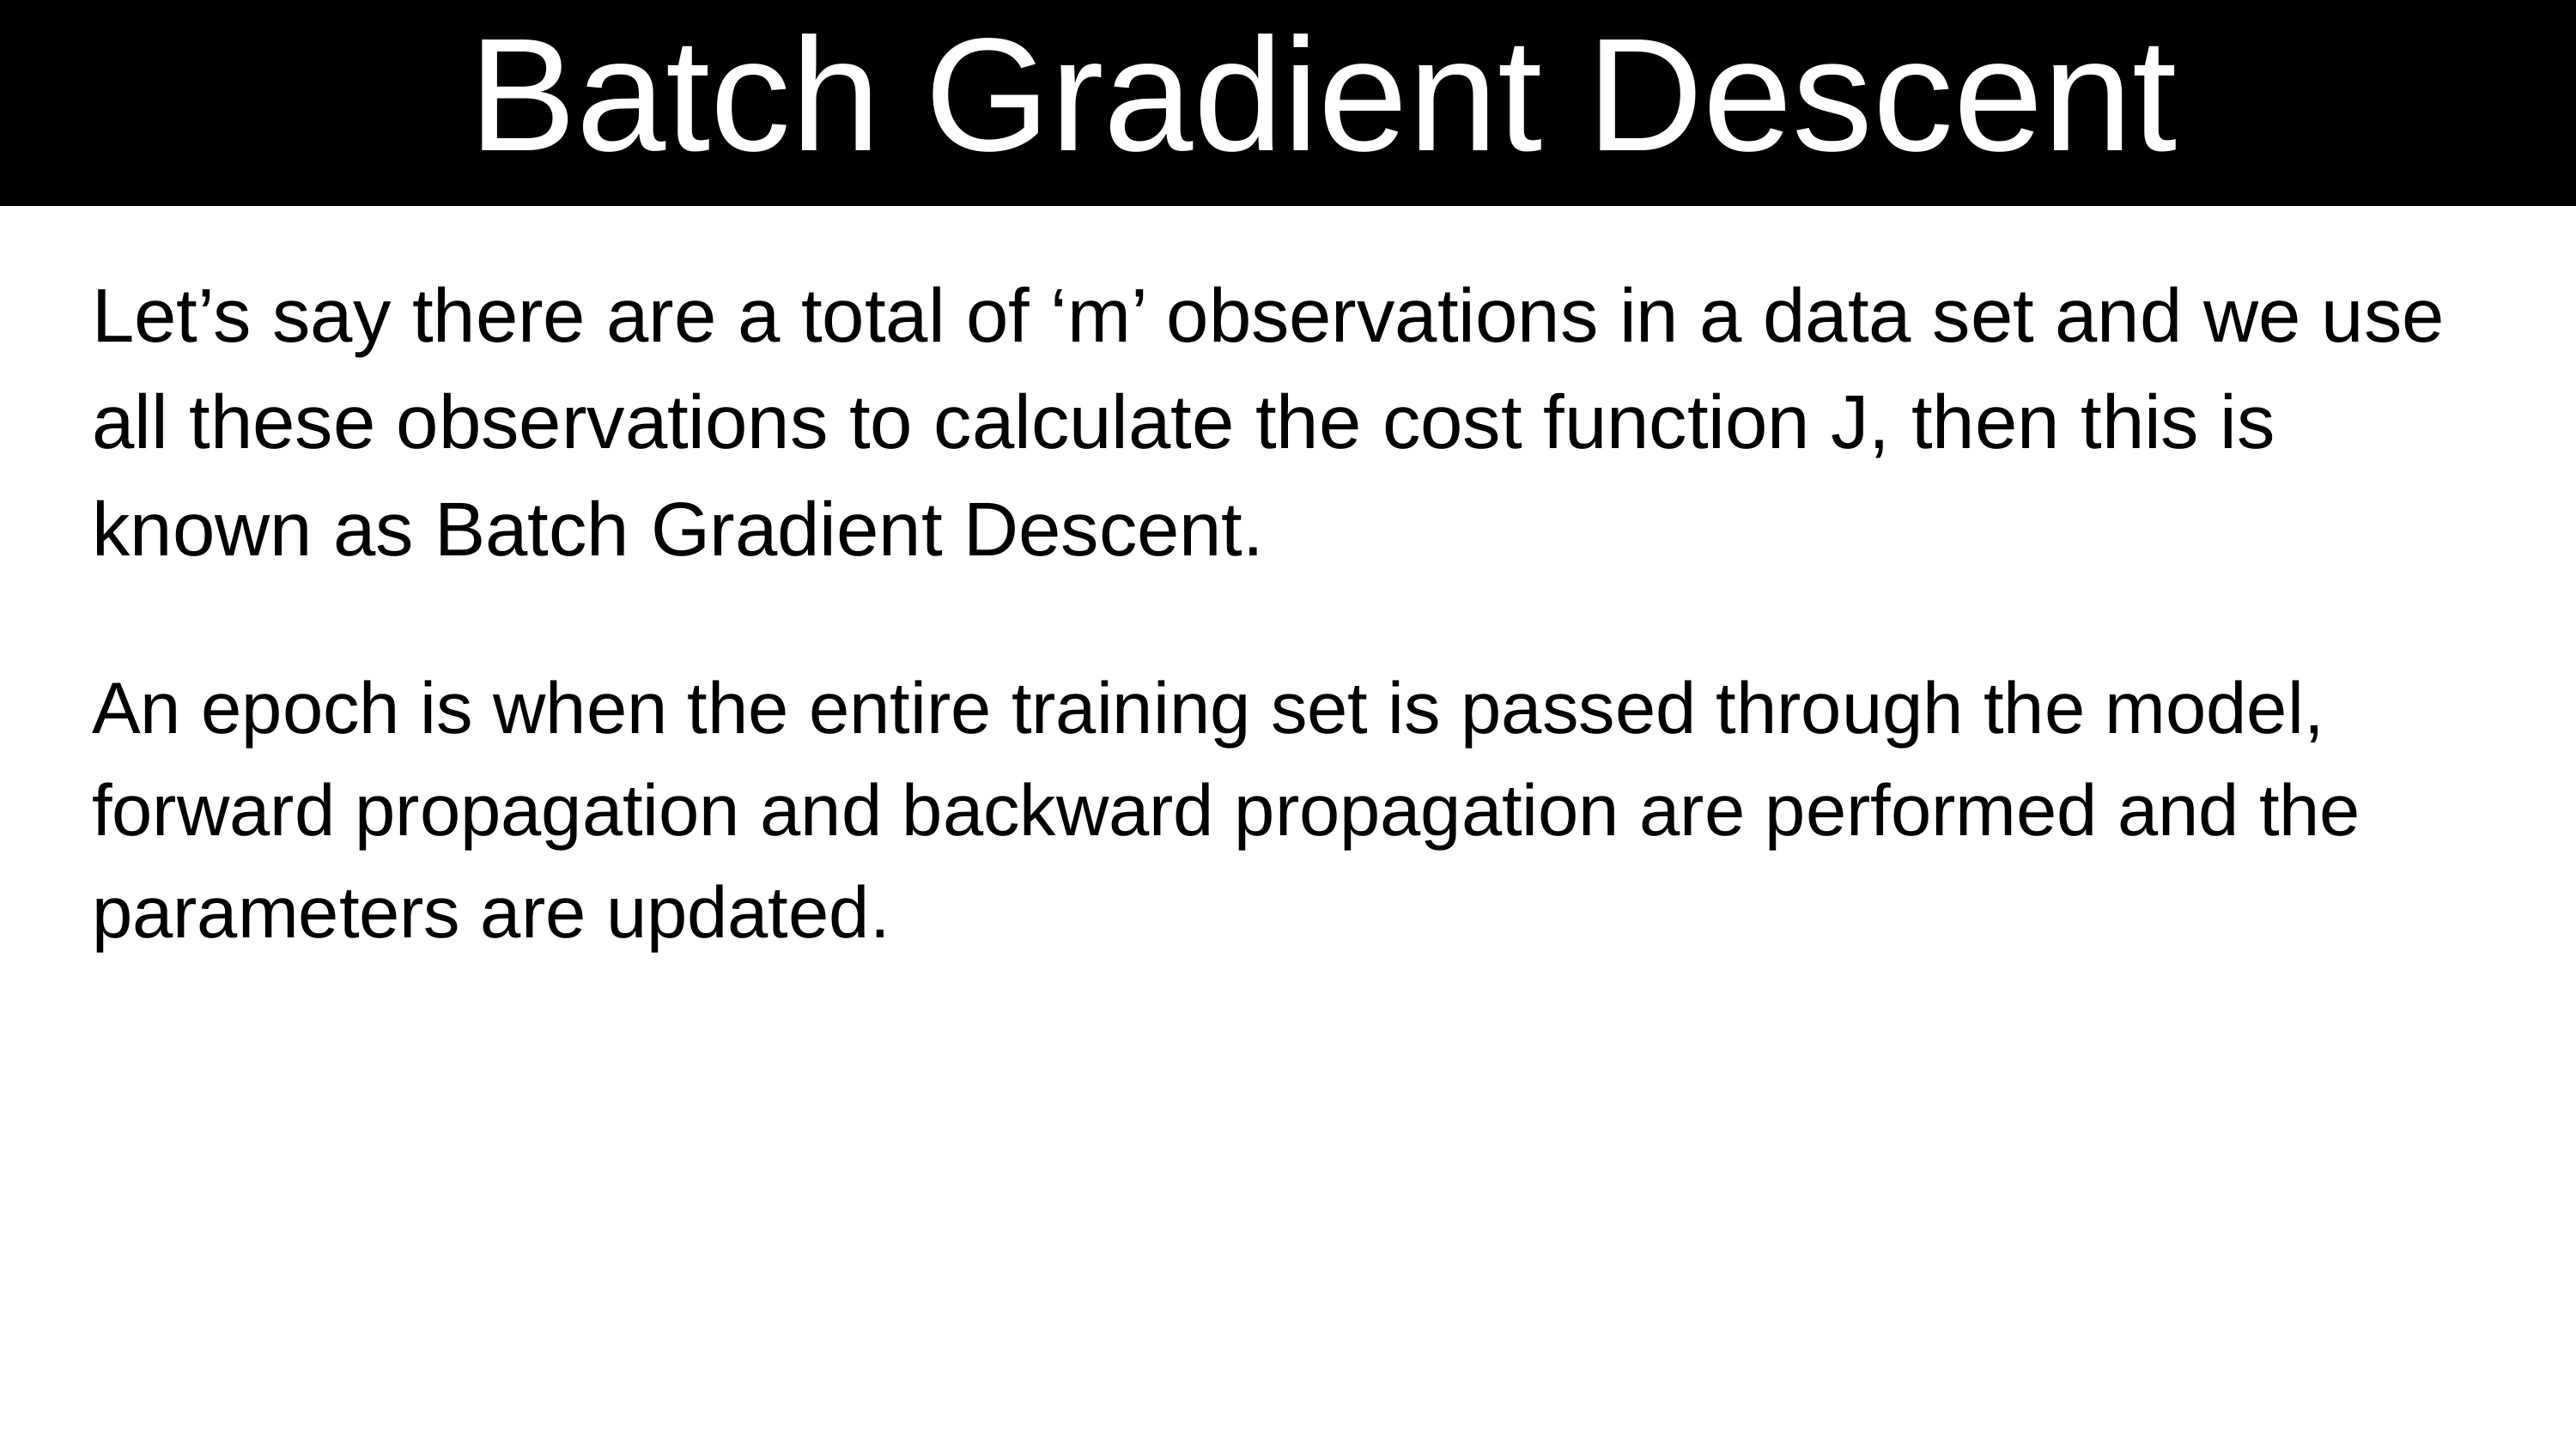

Batch Gradient Descent
Let’s say there are a total of ‘m’ observations in a data set and we use all these observations to calculate the cost function J, then this is known as Batch Gradient Descent.
An epoch is when the entire training set is passed through the model, forward propagation and backward propagation are performed and the parameters are updated.